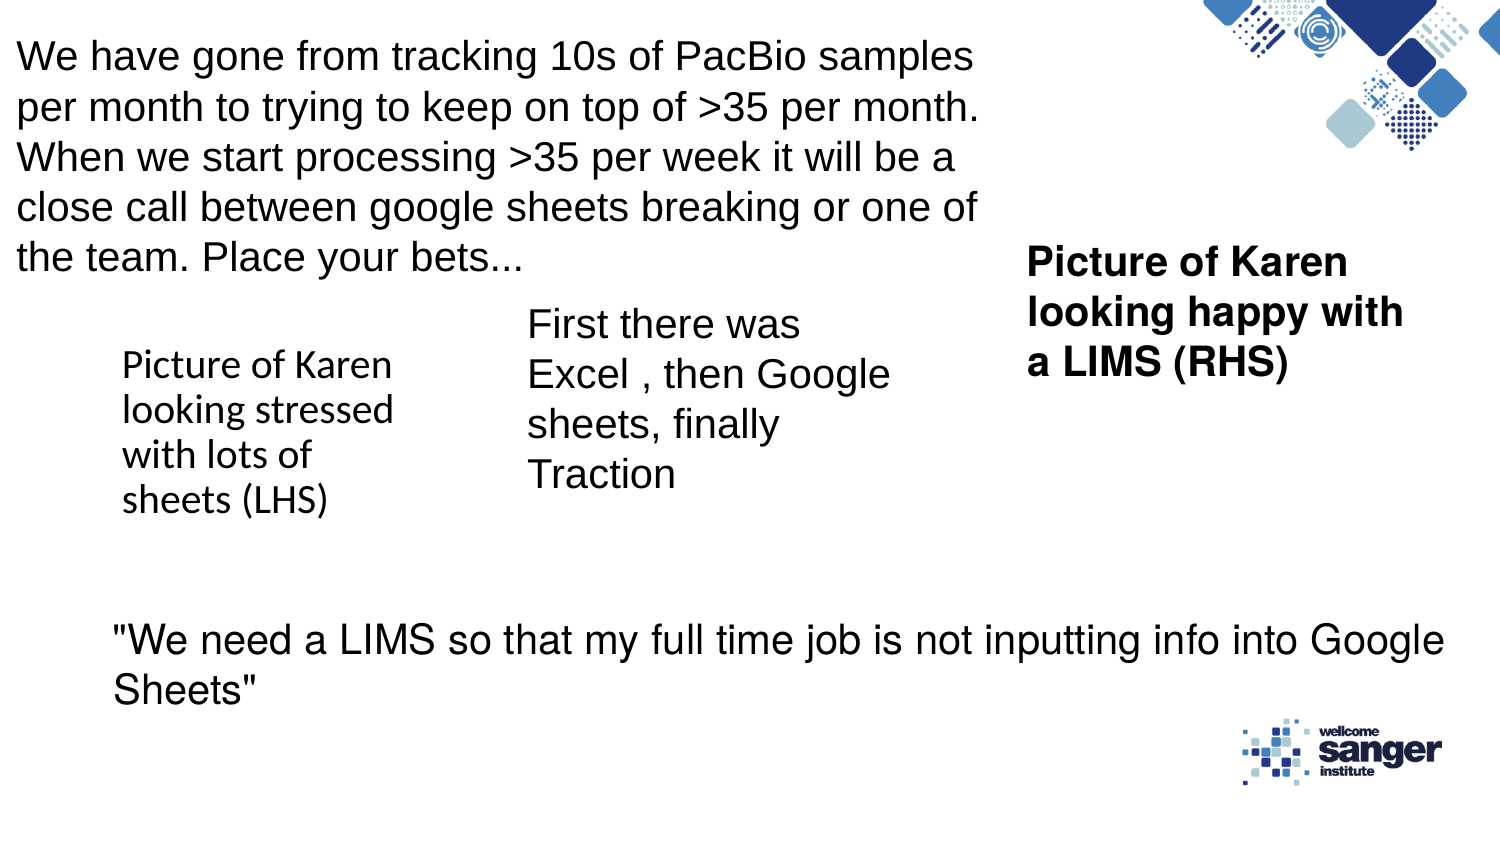

We have gone from tracking 10s of PacBio samples per month to trying to keep on top of >35 per month. When we start processing >35 per week it will be a close call between google sheets breaking or one of the team. Place your bets...
Picture of Karen looking happy with a LIMS (RHS)

First there was Excel , then Google sheets, finally Traction

Picture of Karen looking stressed with lots of sheets (LHS)

"We need a LIMS so that my full time job is not inputting info into Google Sheets"